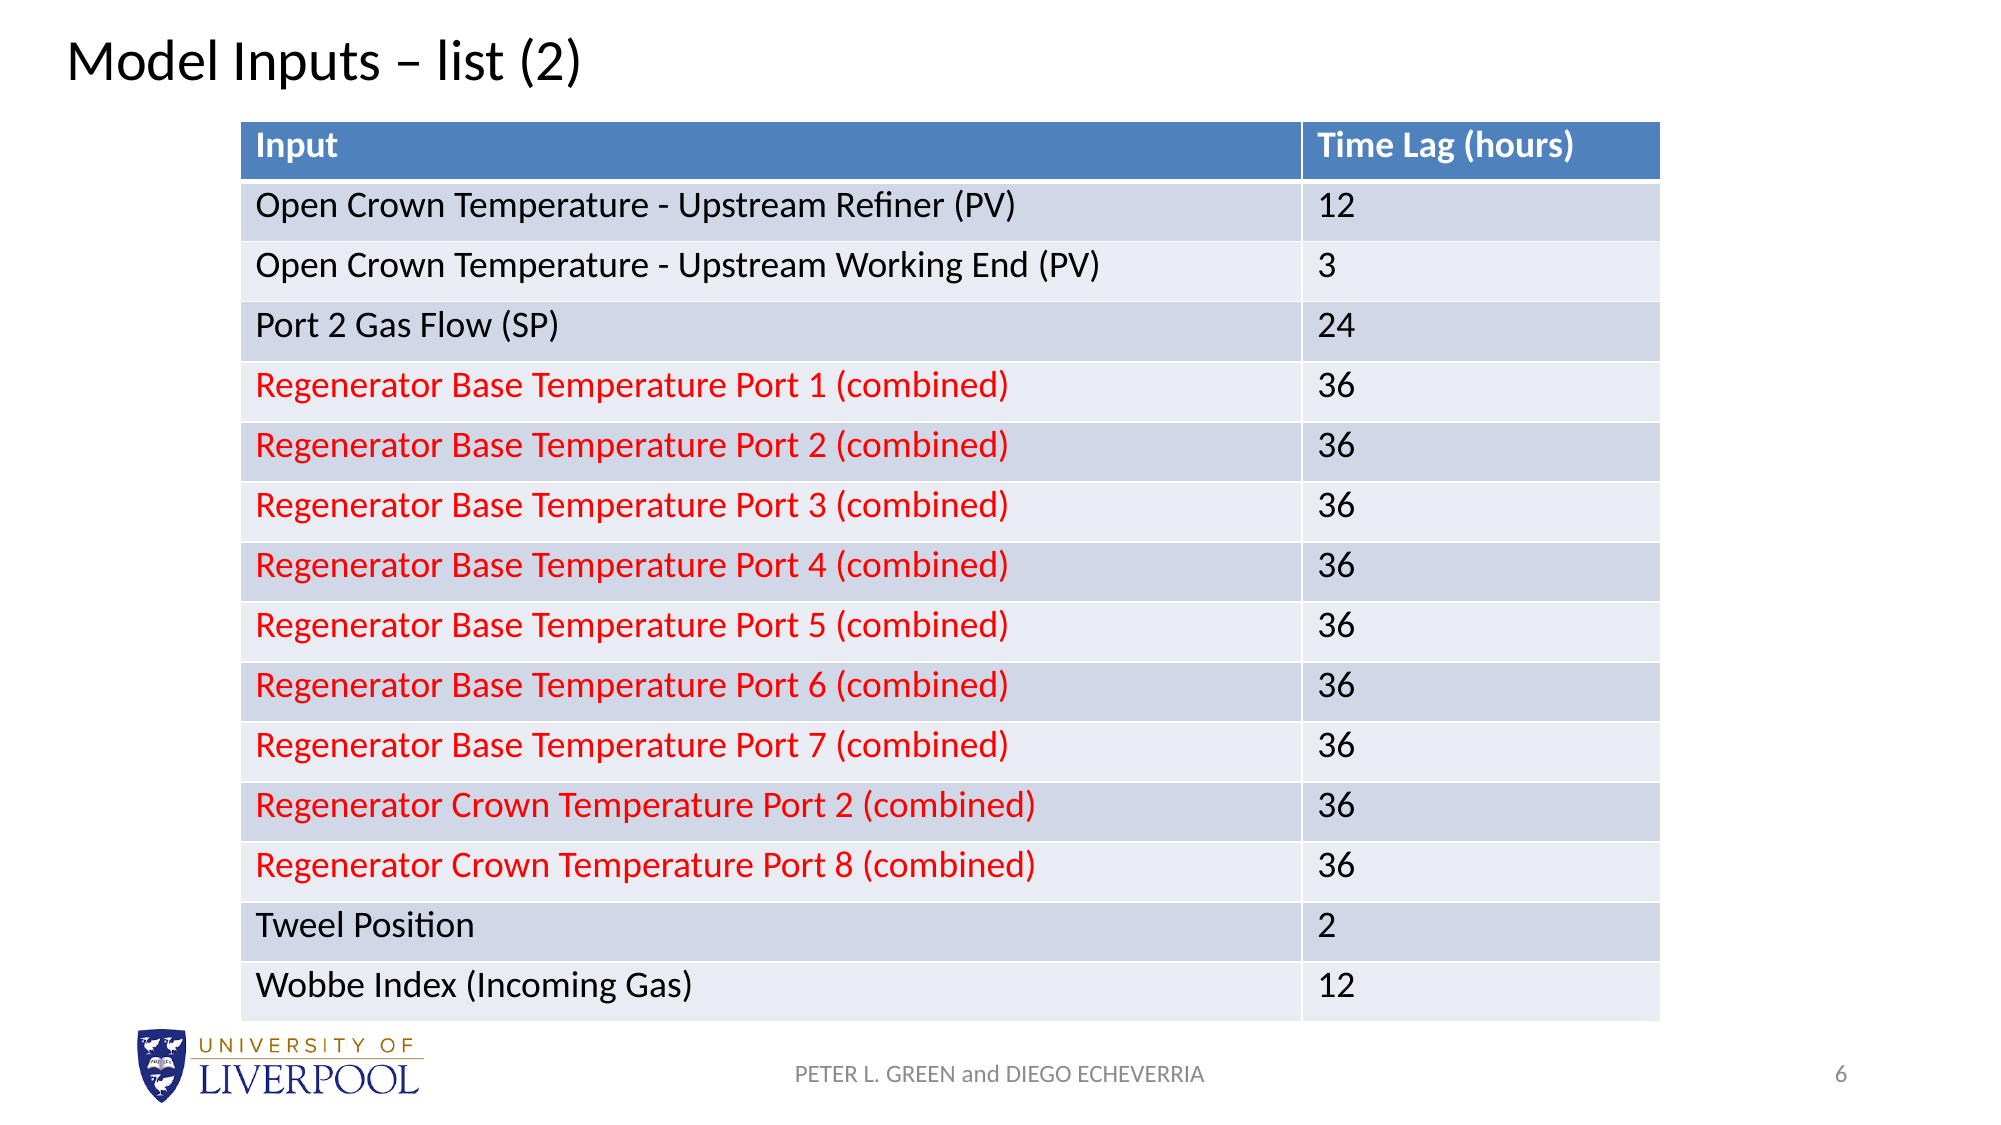

Model Inputs – list (2)
| Input | Time Lag (hours) |
| --- | --- |
| Open Crown Temperature - Upstream Refiner (PV) | 12 |
| Open Crown Temperature - Upstream Working End (PV) | 3 |
| Port 2 Gas Flow (SP) | 24 |
| Regenerator Base Temperature Port 1 (combined) | 36 |
| Regenerator Base Temperature Port 2 (combined) | 36 |
| Regenerator Base Temperature Port 3 (combined) | 36 |
| Regenerator Base Temperature Port 4 (combined) | 36 |
| Regenerator Base Temperature Port 5 (combined) | 36 |
| Regenerator Base Temperature Port 6 (combined) | 36 |
| Regenerator Base Temperature Port 7 (combined) | 36 |
| Regenerator Crown Temperature Port 2 (combined) | 36 |
| Regenerator Crown Temperature Port 8 (combined) | 36 |
| Tweel Position | 2 |
| Wobbe Index (Incoming Gas) | 12 |
PETER L. GREEN and DIEGO ECHEVERRIA
6